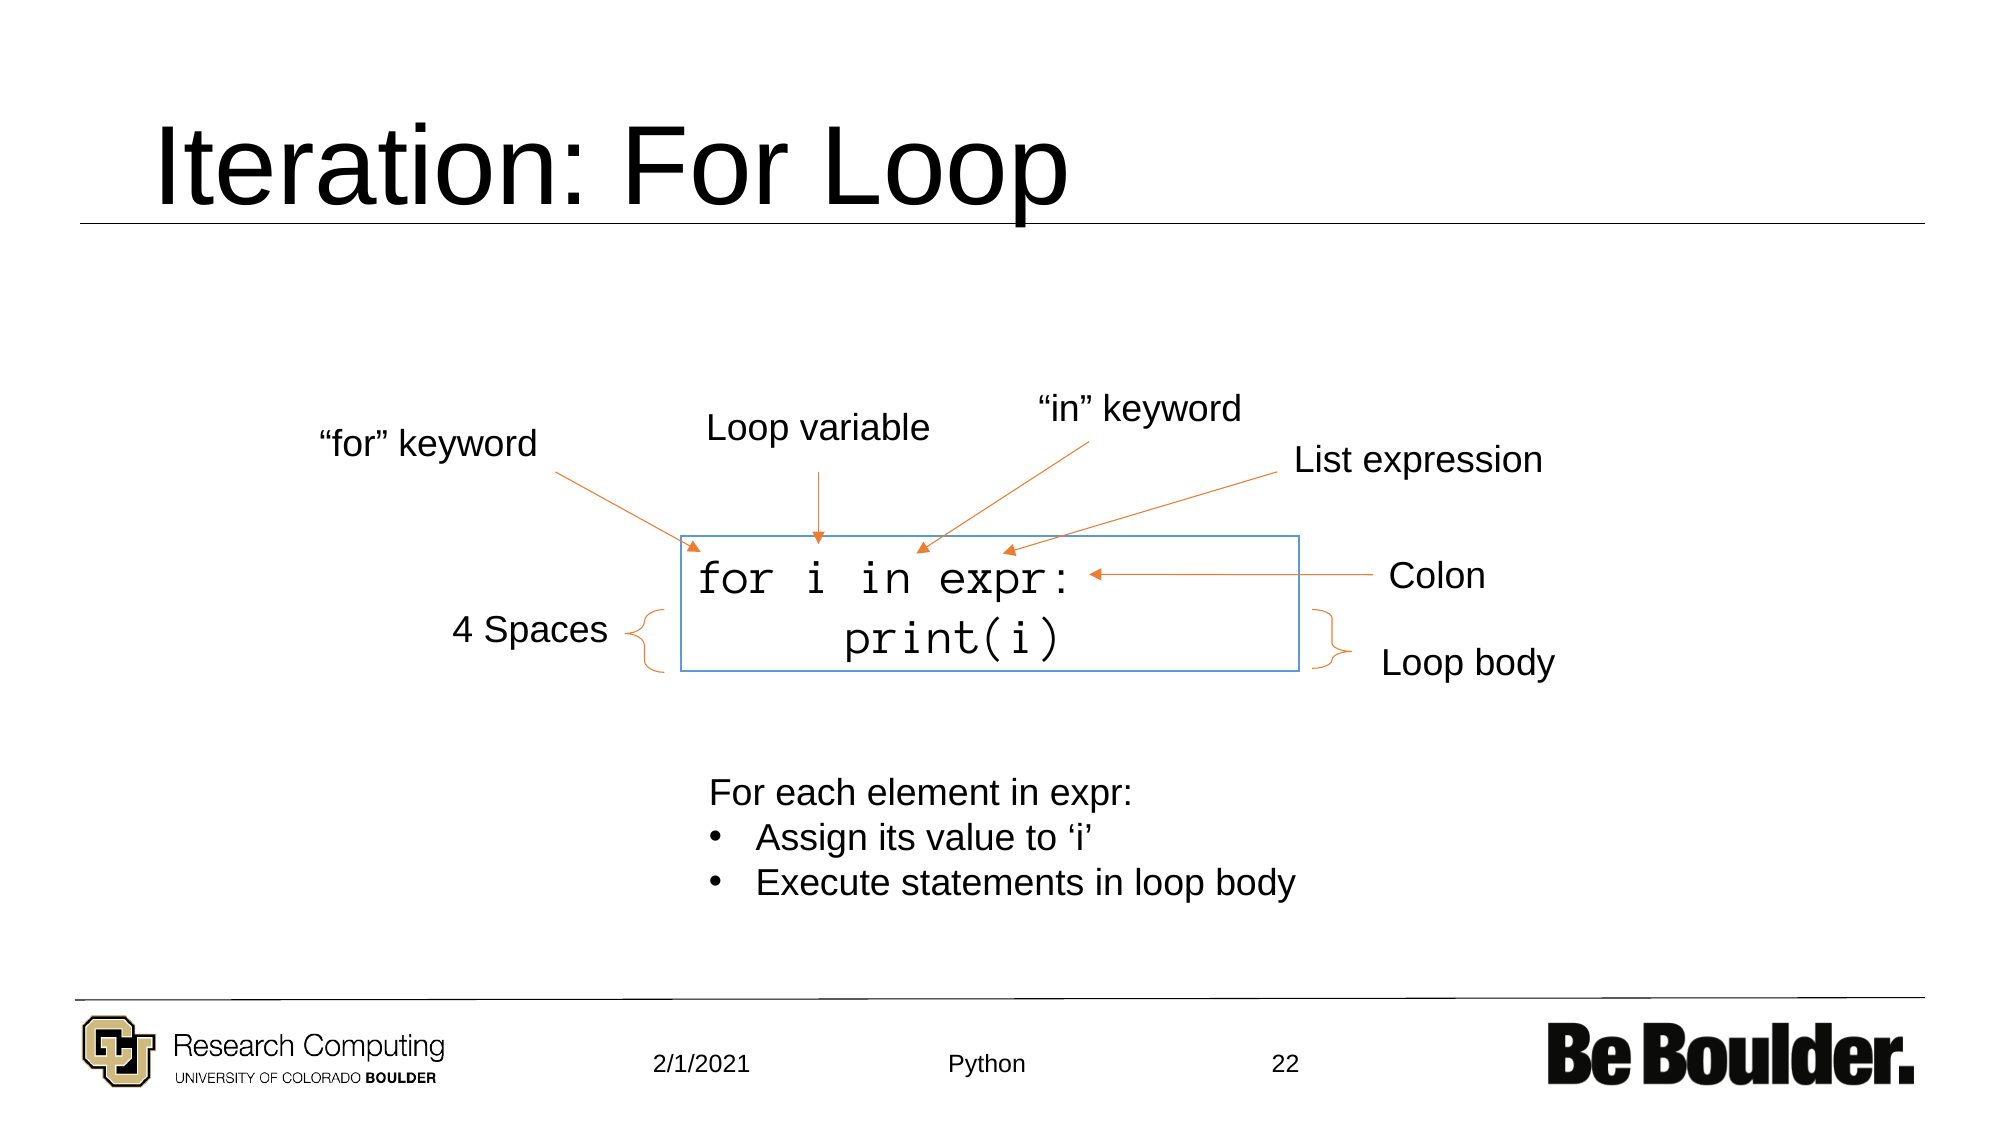

# Iteration: For Loop
“in” keyword
Loop variable
“for” keyword
List expression
for i in expr:
	print(i)
Colon
4 Spaces

Loop body
For each element in expr:
Assign its value to ‘i’
Execute statements in loop body
2/1/2021
22
Python